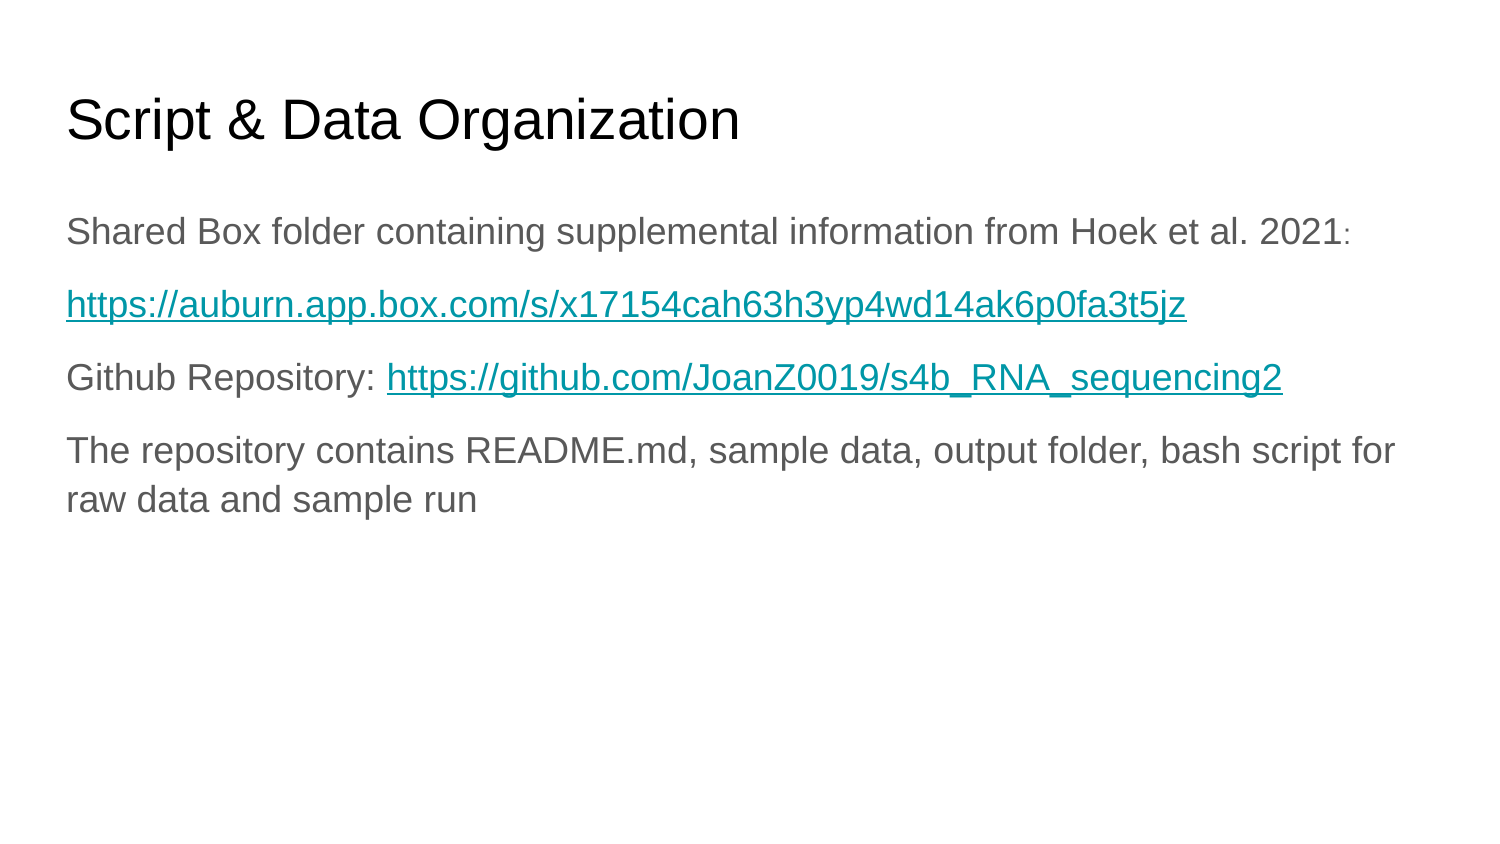

# Script & Data Organization
Shared Box folder containing supplemental information from Hoek et al. 2021:
https://auburn.app.box.com/s/x17154cah63h3yp4wd14ak6p0fa3t5jz
Github Repository: https://github.com/JoanZ0019/s4b_RNA_sequencing2
The repository contains README.md, sample data, output folder, bash script for raw data and sample run